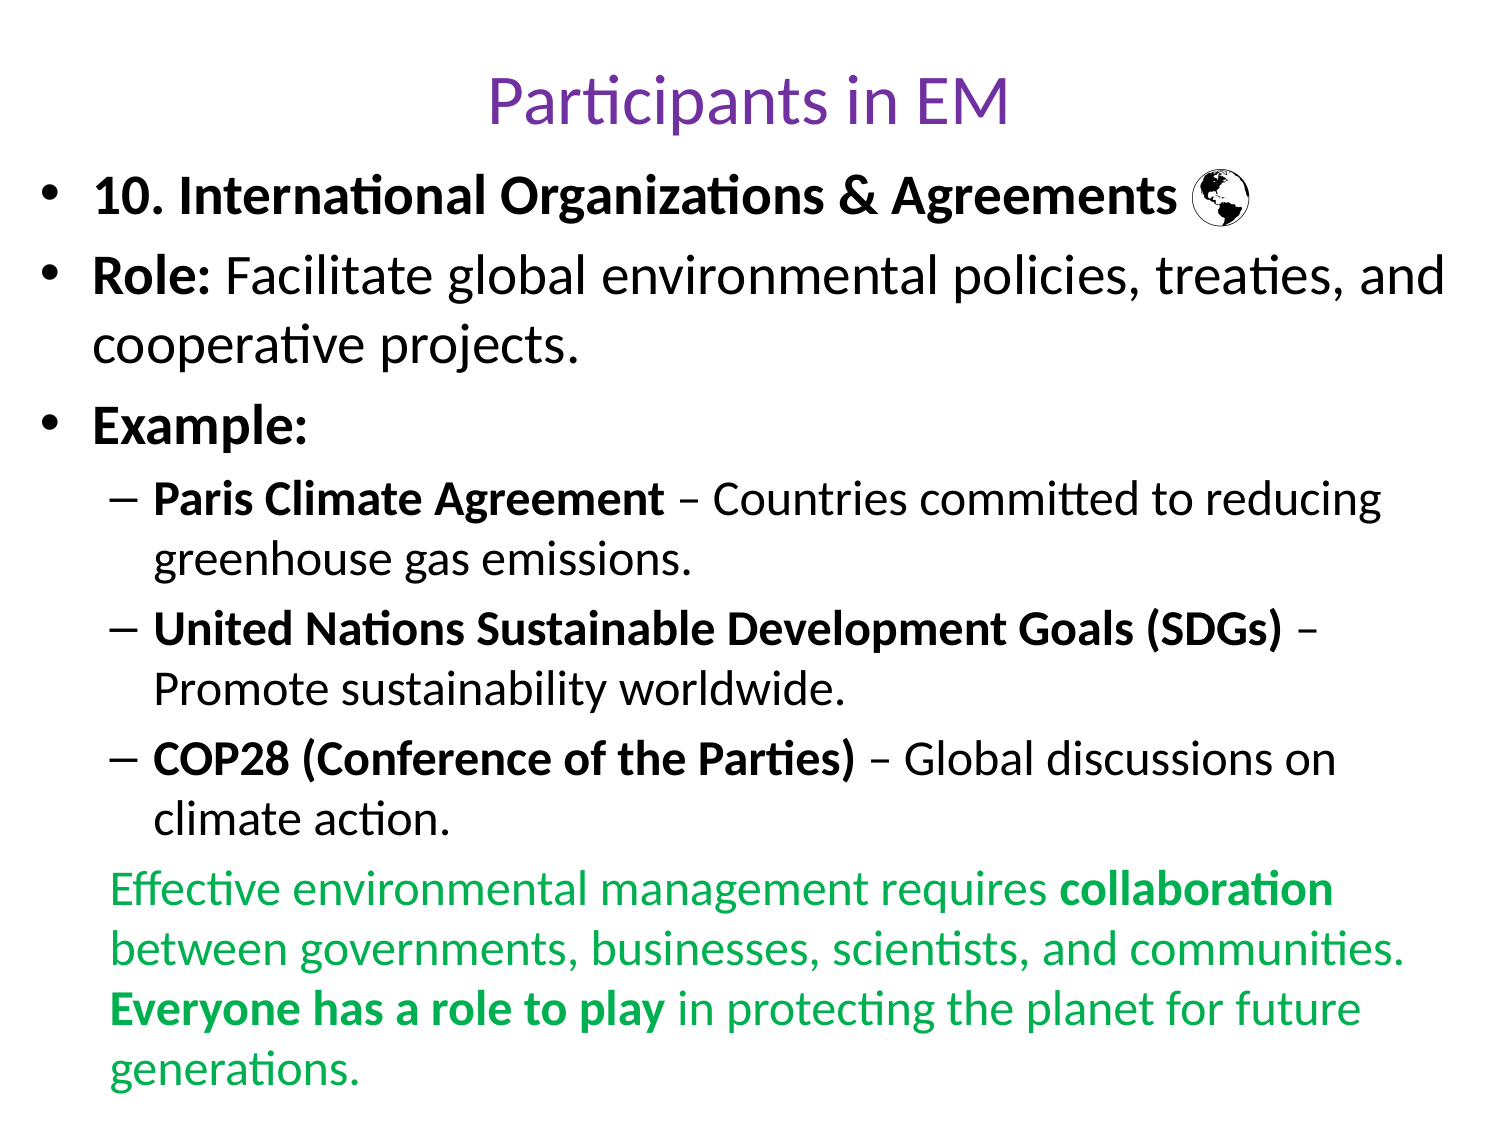

# Participants in EM
10. International Organizations & Agreements 🌎
Role: Facilitate global environmental policies, treaties, and cooperative projects.
Example:
Paris Climate Agreement – Countries committed to reducing greenhouse gas emissions.
United Nations Sustainable Development Goals (SDGs) – Promote sustainability worldwide.
COP28 (Conference of the Parties) – Global discussions on climate action.
Effective environmental management requires collaboration between governments, businesses, scientists, and communities. Everyone has a role to play in protecting the planet for future generations.